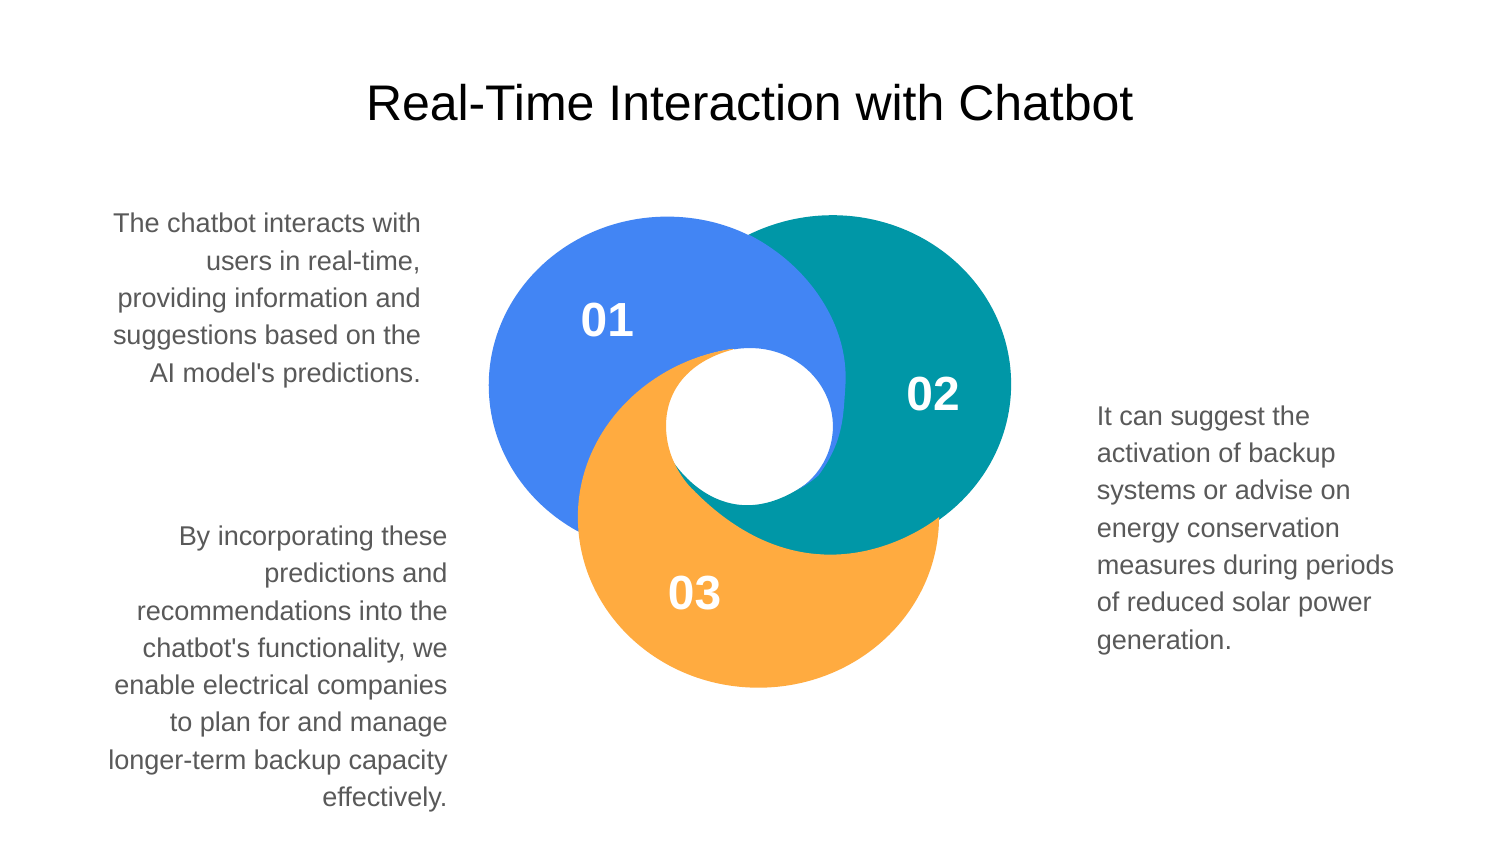

# Real-Time Interaction with Chatbot
The chatbot interacts with users in real-time, providing information and suggestions based on the AI model's predictions.
It can suggest the activation of backup systems or advise on energy conservation measures during periods of reduced solar power generation.
By incorporating these predictions and recommendations into the chatbot's functionality, we enable electrical companies to plan for and manage longer-term backup capacity effectively.